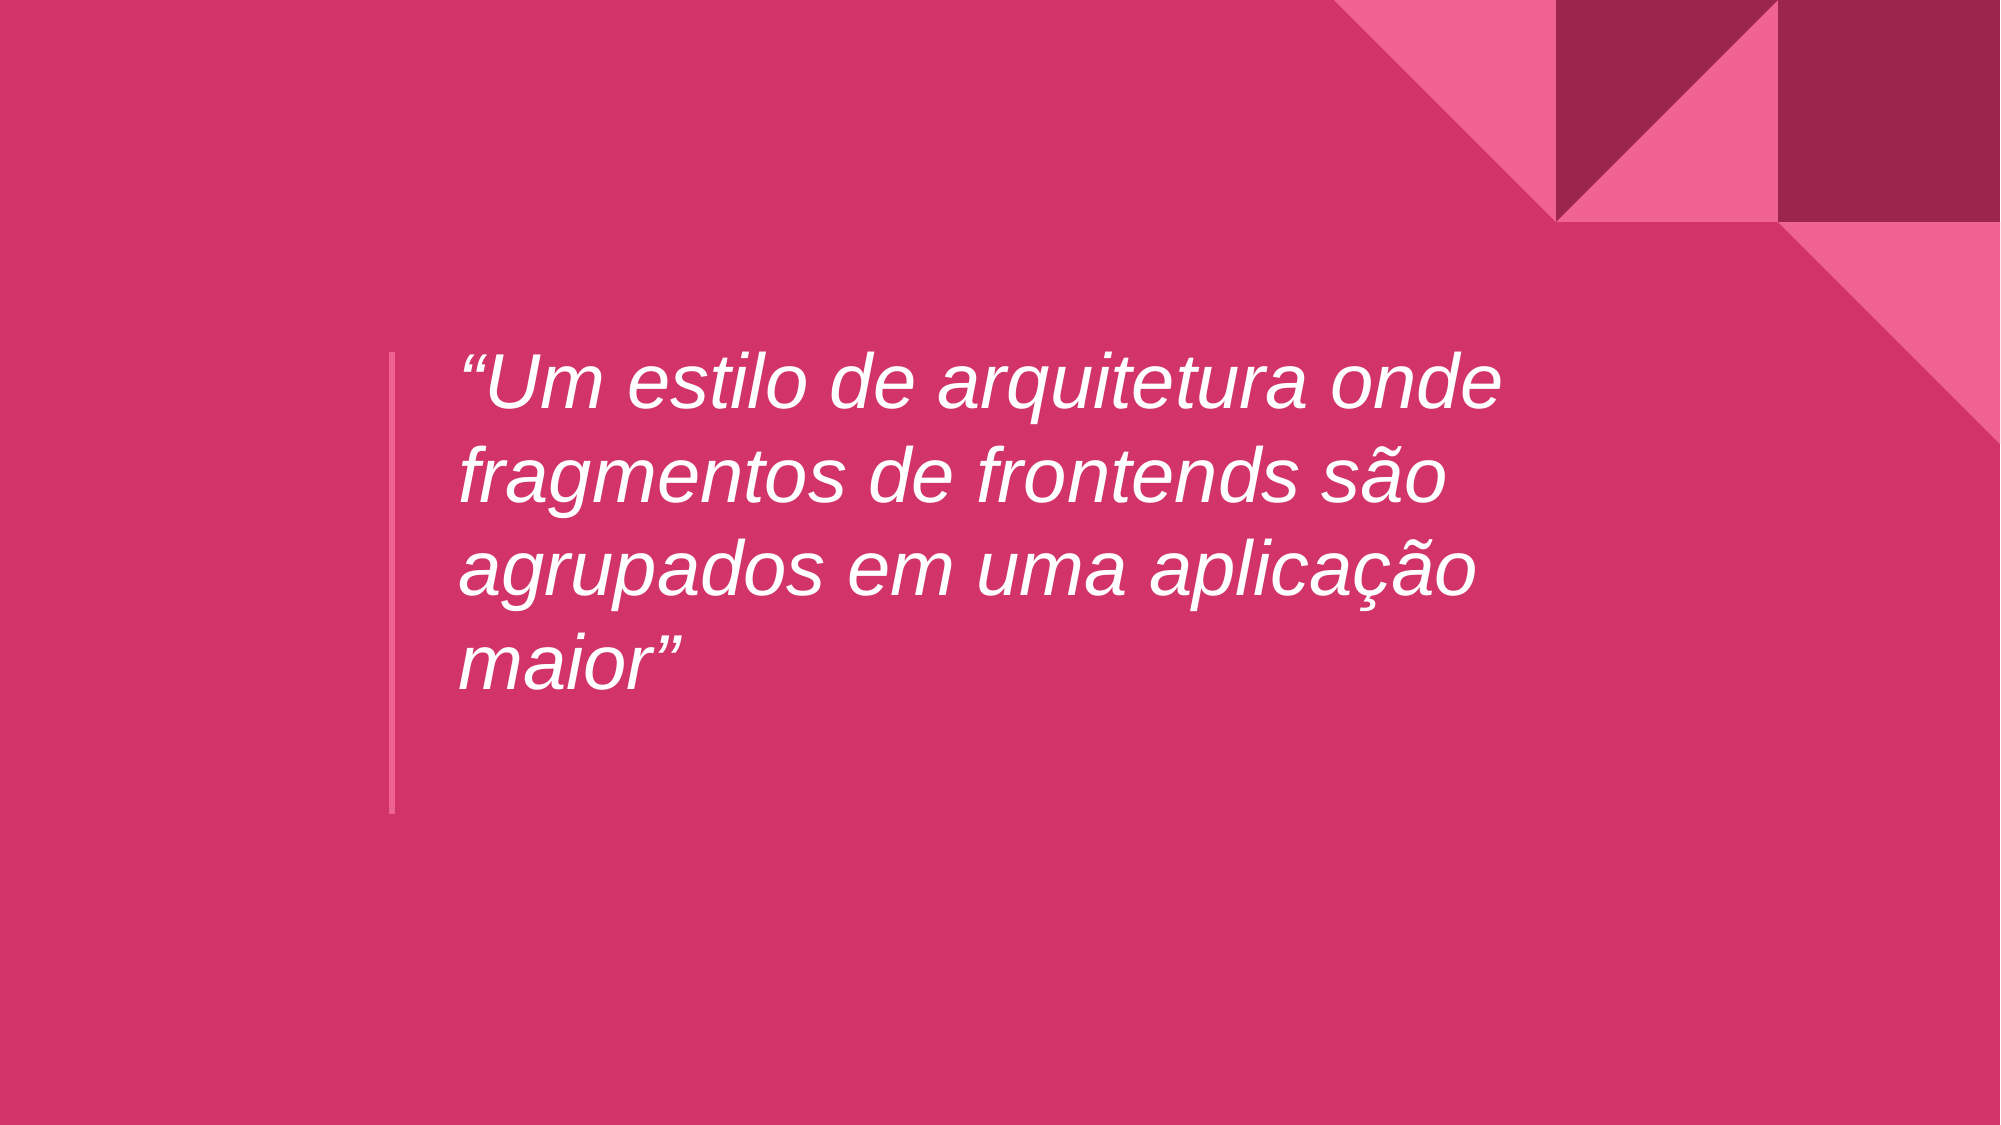

“Um estilo de arquitetura onde fragmentos de frontends são agrupados em uma aplicação maior”